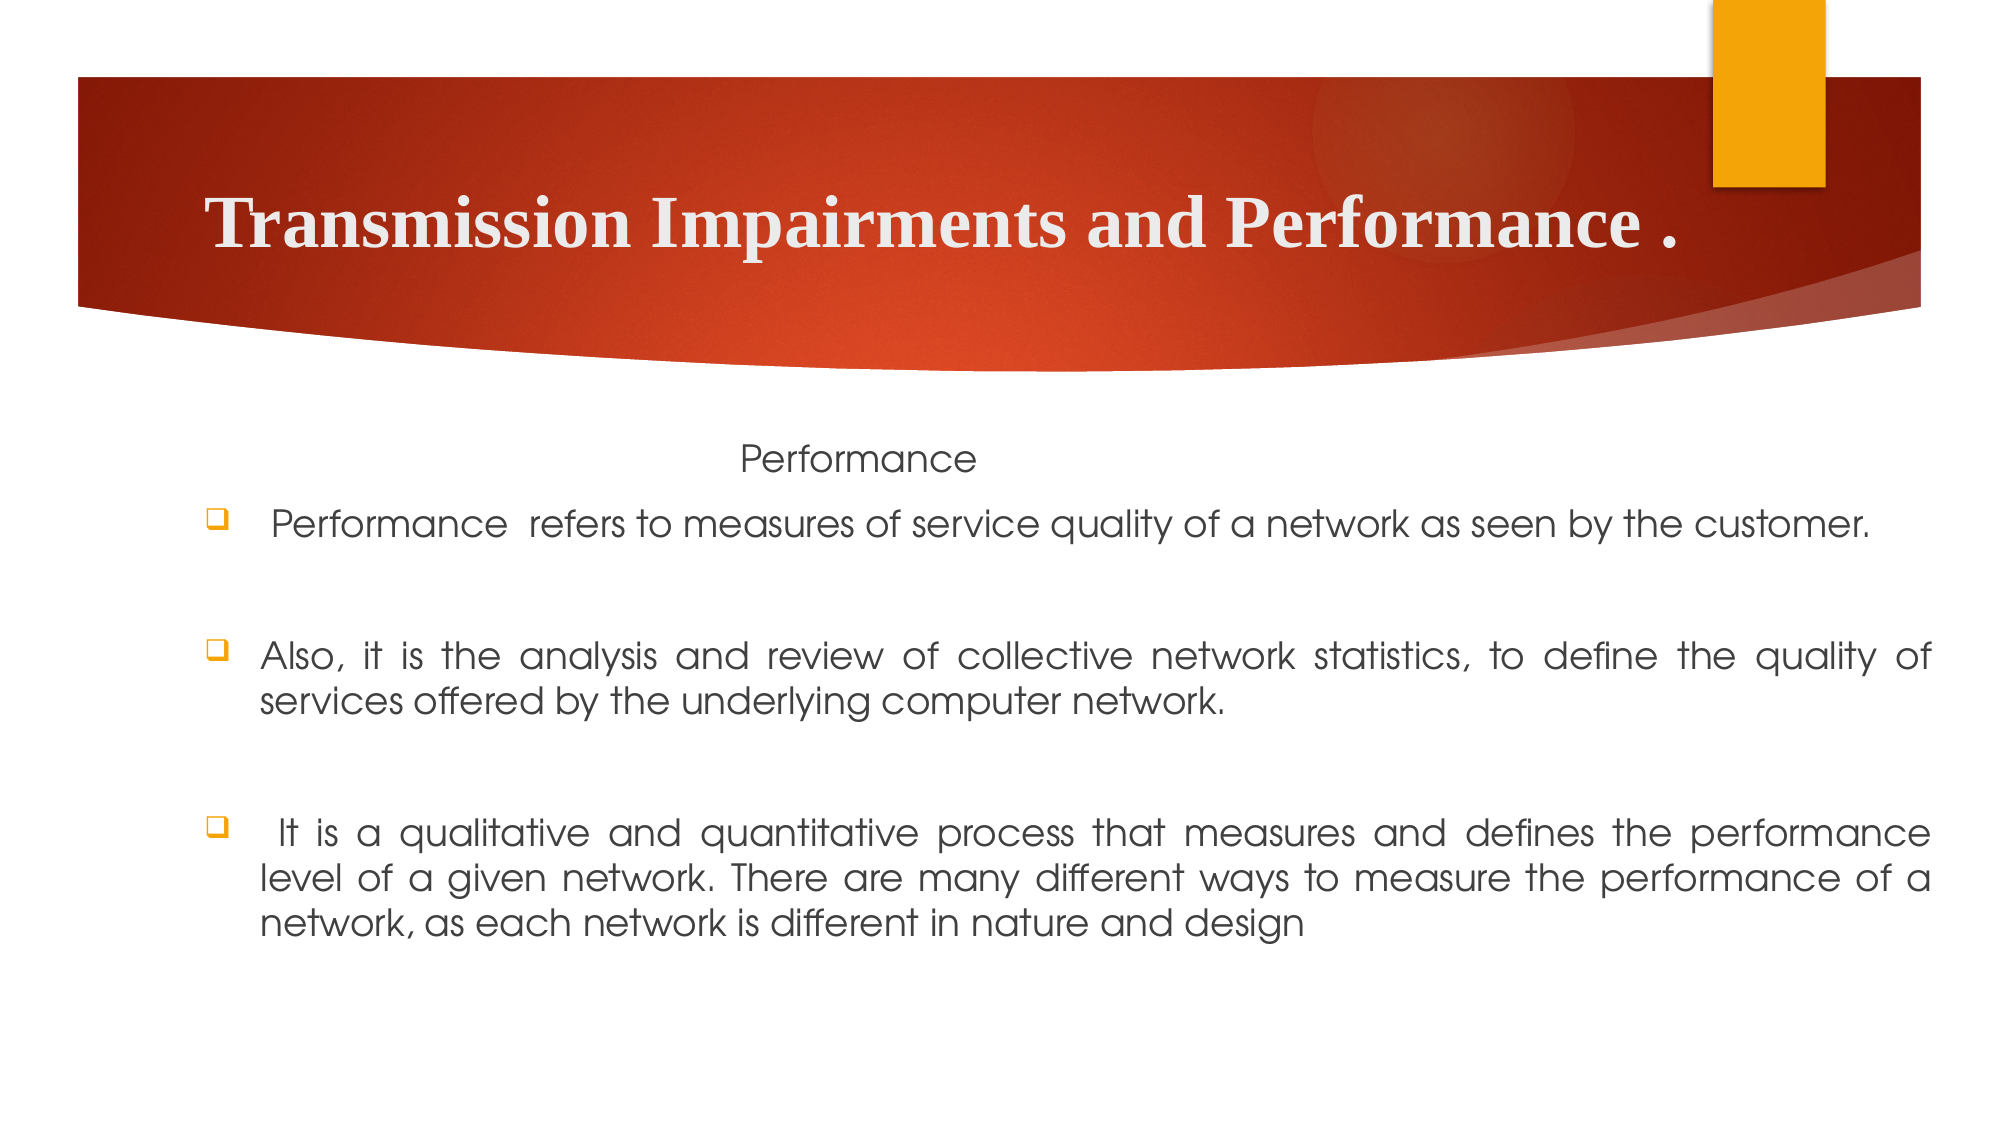

# Transmission Impairments and Performance .
                                                   Performance
 Performance  refers to measures of service quality of a network as seen by the customer.

Also, it is the analysis and review of collective network statistics, to define the quality of services offered by the underlying computer network.

 It is a qualitative and quantitative process that measures and defines the performance level of a given network. There are many different ways to measure the performance of a network, as each network is different in nature and design